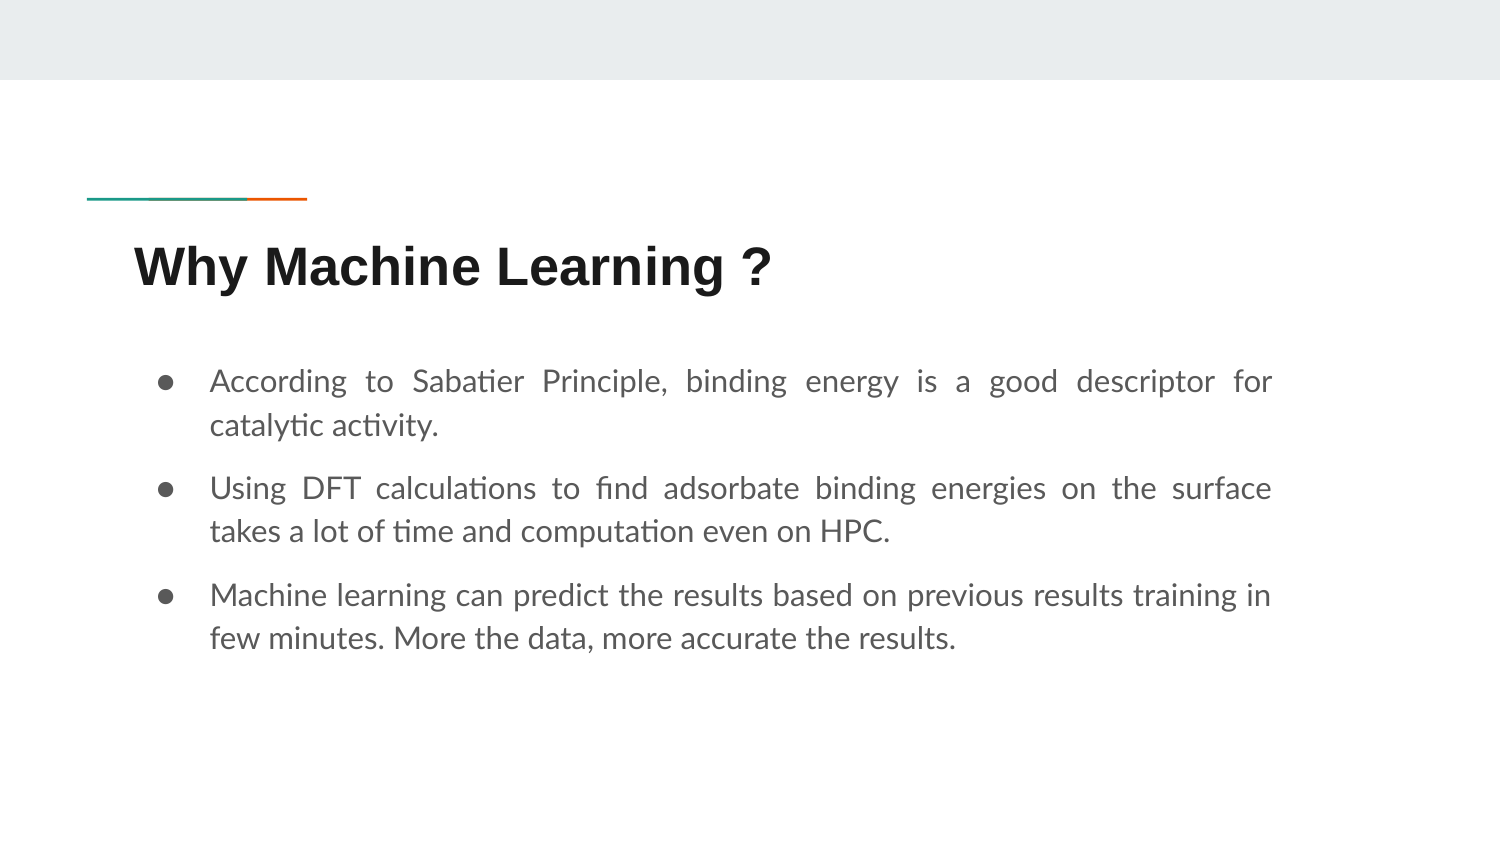

# Why Machine Learning ?
According to Sabatier Principle, binding energy is a good descriptor for catalytic activity.
Using DFT calculations to find adsorbate binding energies on the surface takes a lot of time and computation even on HPC.
Machine learning can predict the results based on previous results training in few minutes. More the data, more accurate the results.